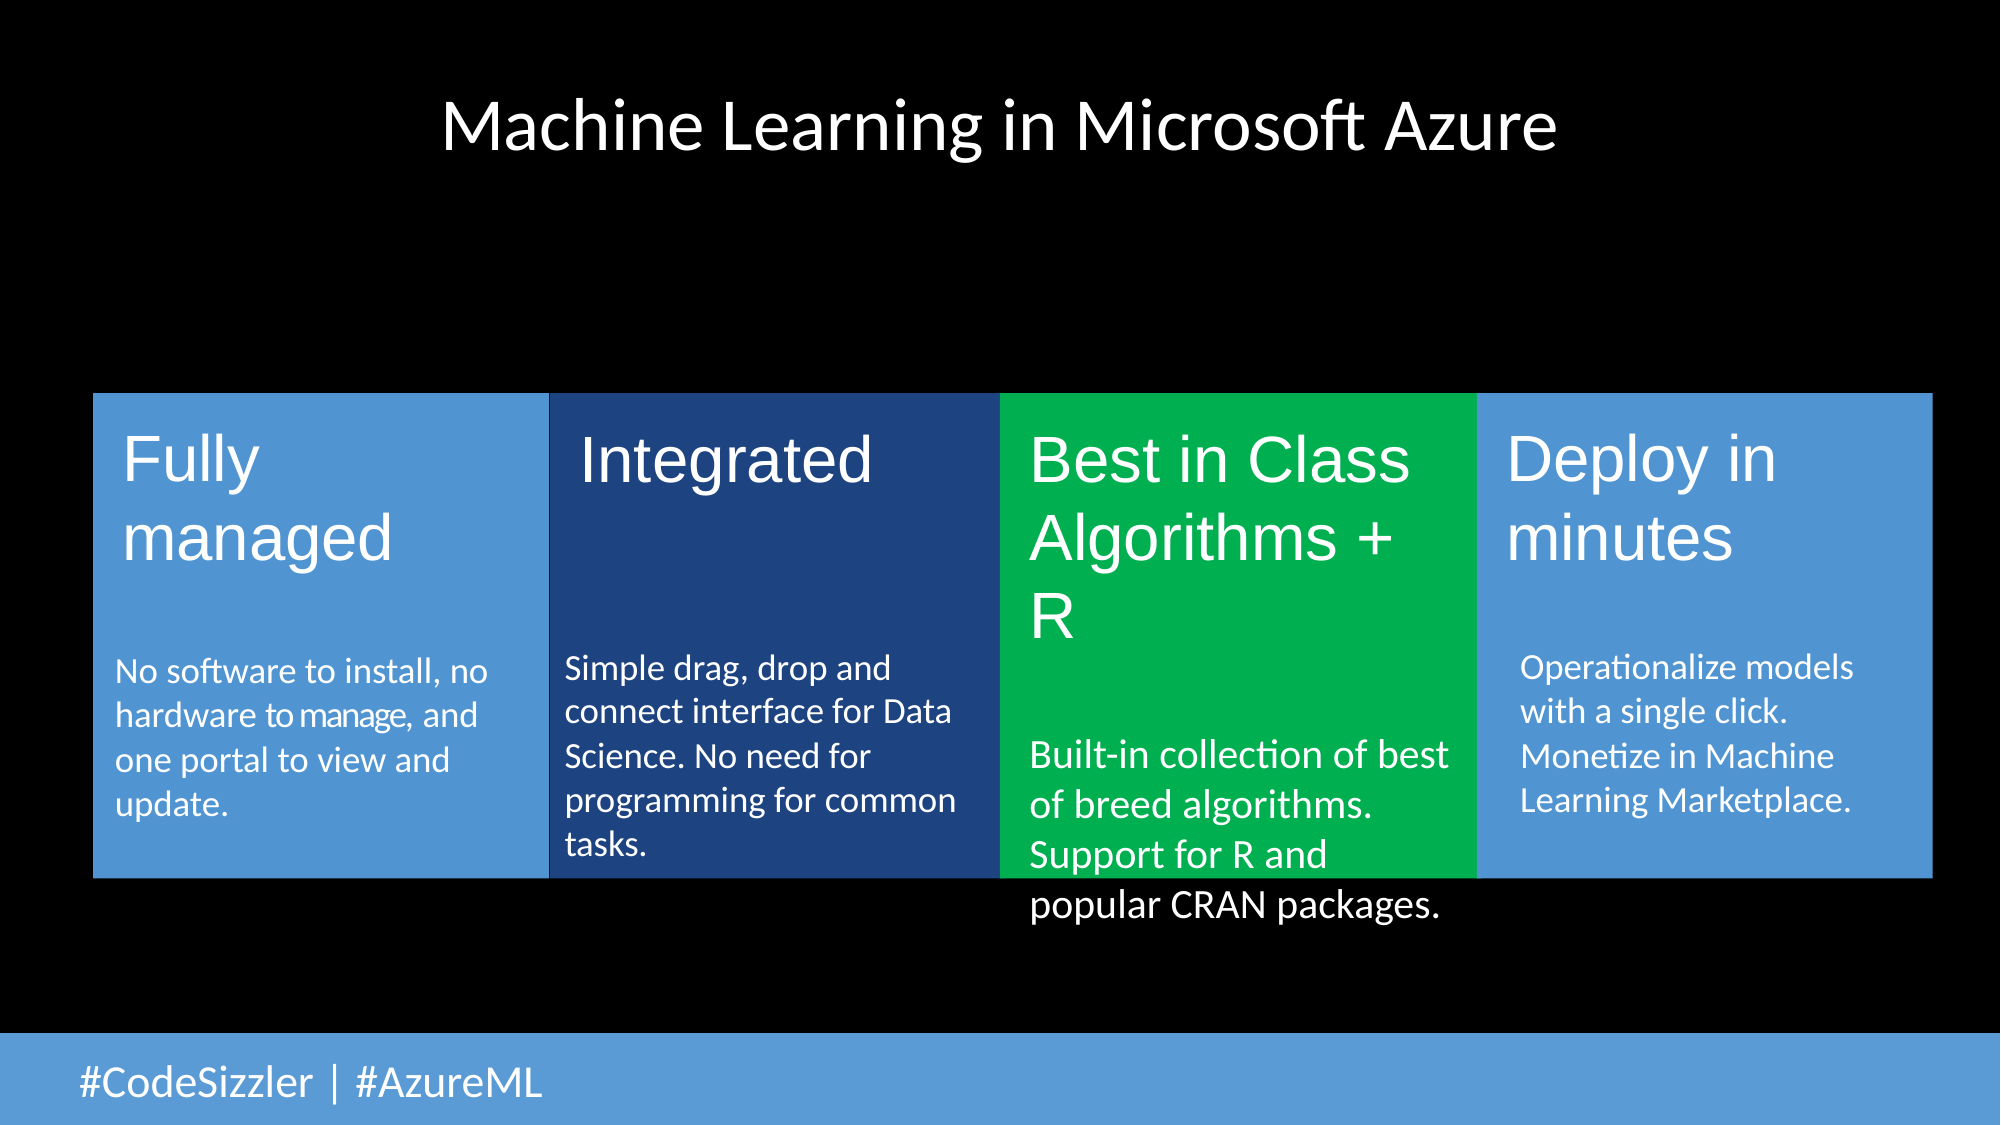

Machine Learning in Microsoft Azure

Fully
managed

Integrated

Best in Class Algorithms + R

Built-in collection of best of breed algorithms. Support for R and popular CRAN packages.
Deploy in minutes
Simple drag, drop and connect interface for Data Science. No need for programming for common tasks.
Operationalize models with a single click. Monetize in Machine Learning Marketplace.
No software to install, no hardware to manage, and one portal to view and update.
       #CodeSizzler | #AzureML